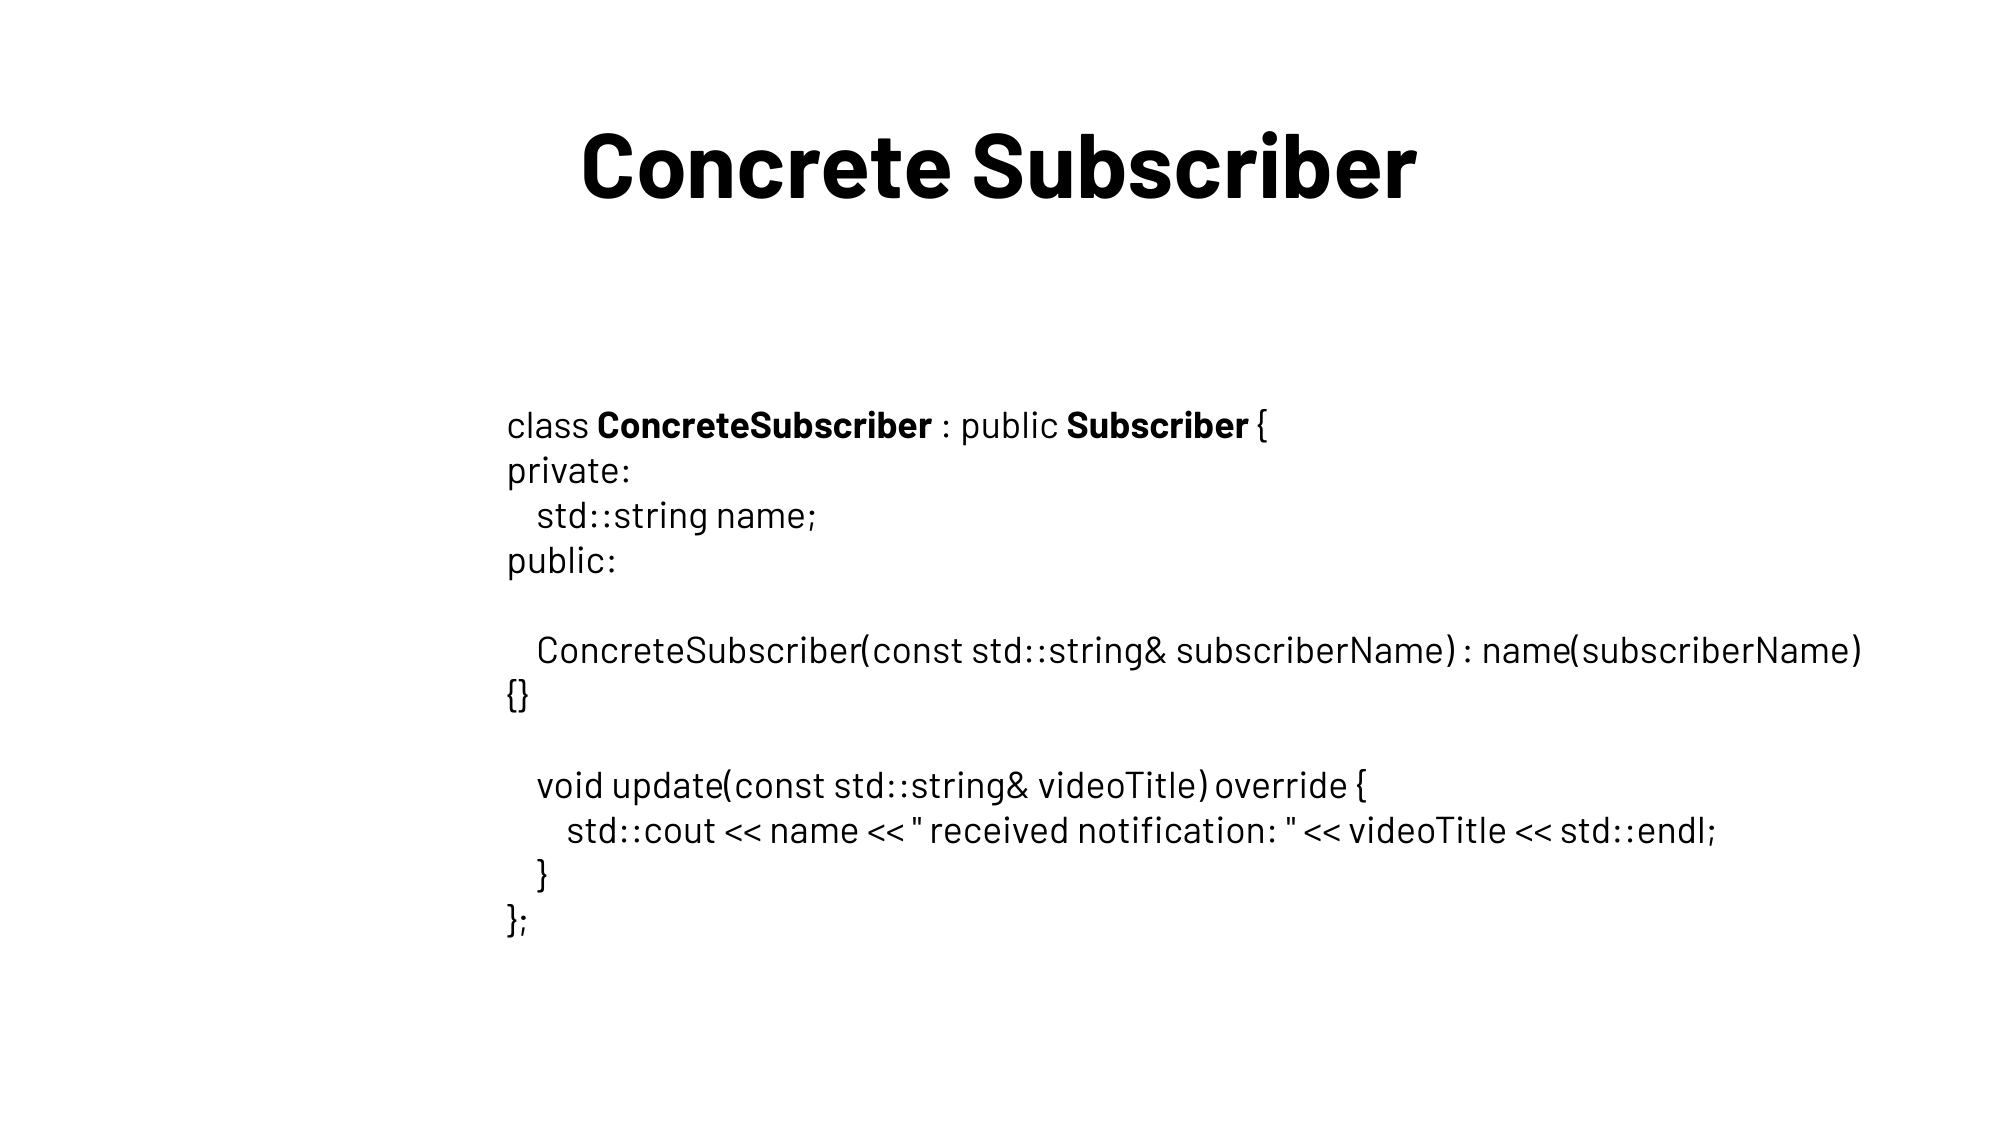

# Concrete Subscriber
class ConcreteSubscriber : public Subscriber {
private:
    std::string name;
public:

    ConcreteSubscriber(const std::string& subscriberName) : name(subscriberName) {}

    void update(const std::string& videoTitle) override {
        std::cout << name << " received notification: " << videoTitle << std::endl;
    }
};